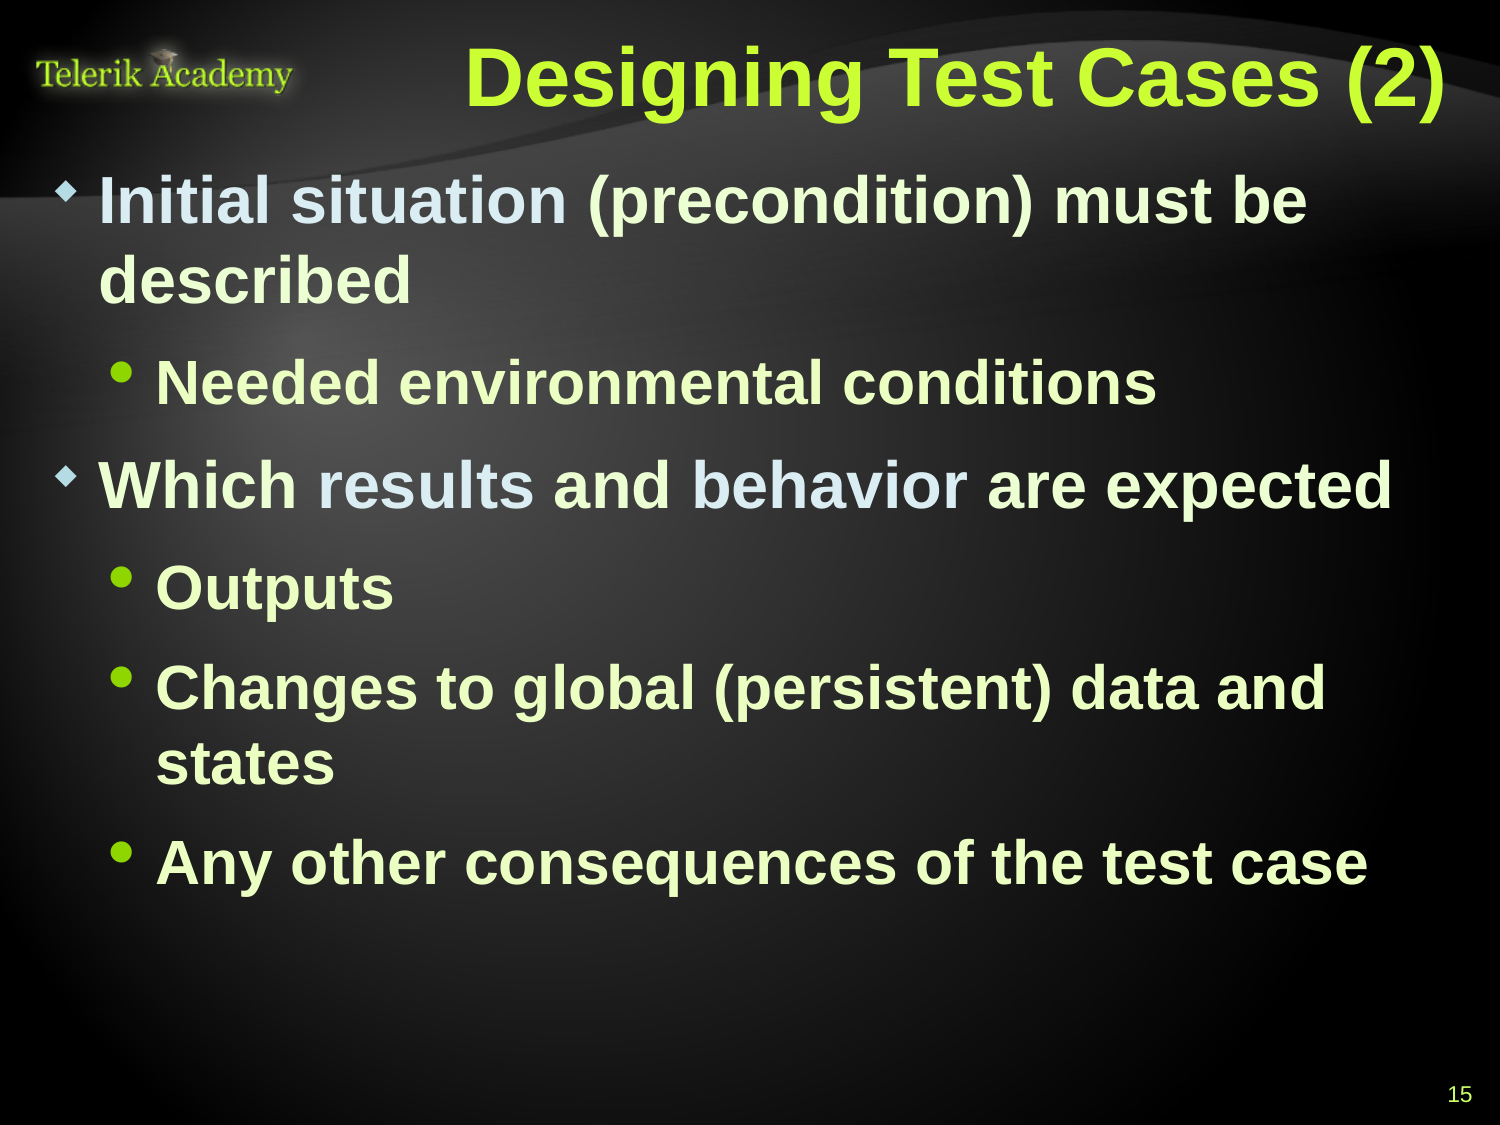

# Designing Test Cases (2)
Initial situation (precondition) must be described
Needed environmental conditions
Which results and behavior are expected
Outputs
Changes to global (persistent) data and states
Any other consequences of the test case
15